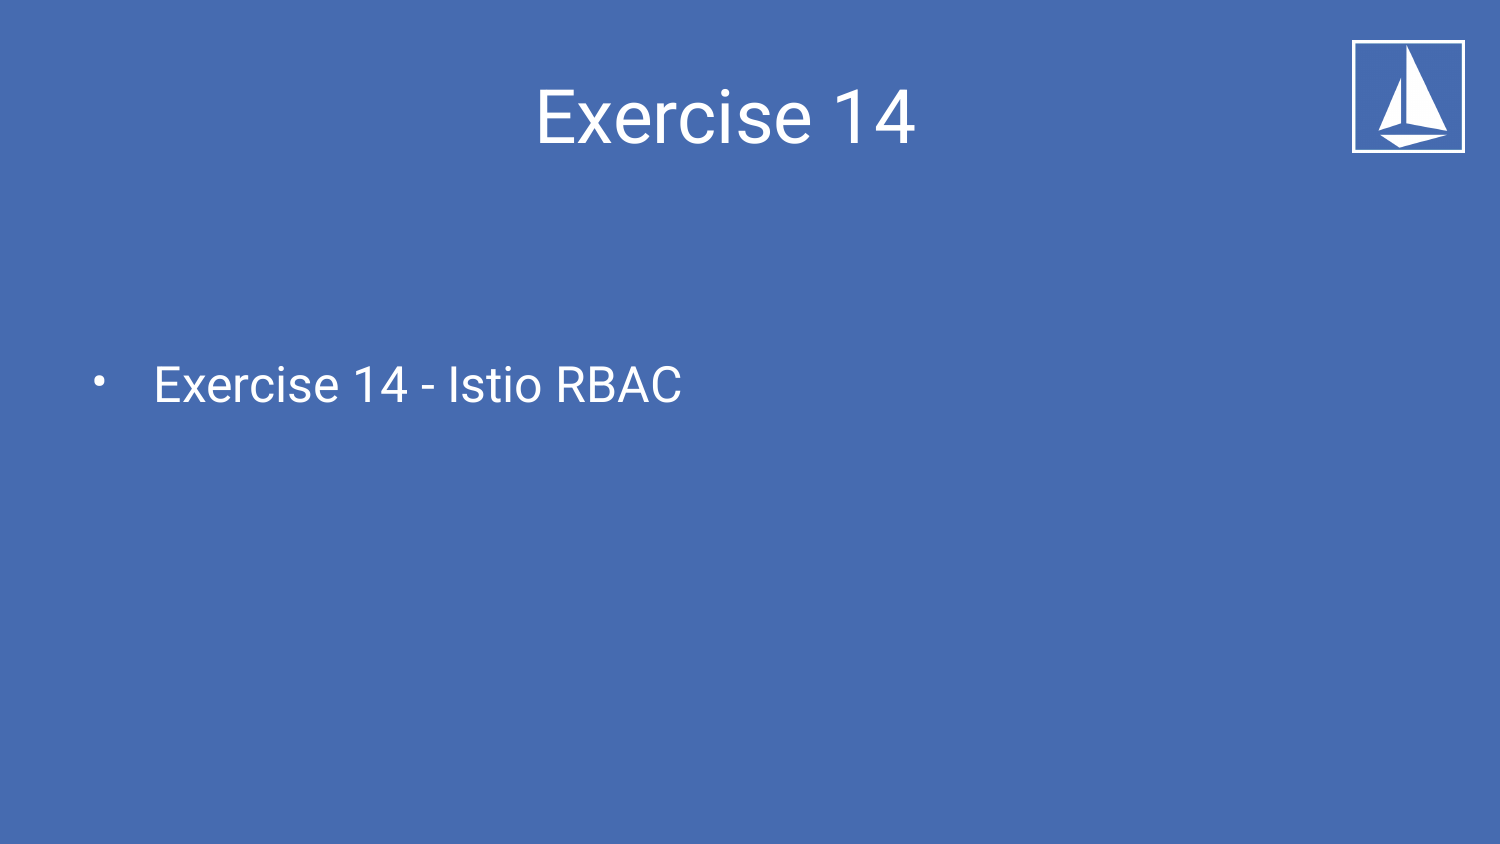

# Exercise 14

Exercise 14 - Istio RBAC